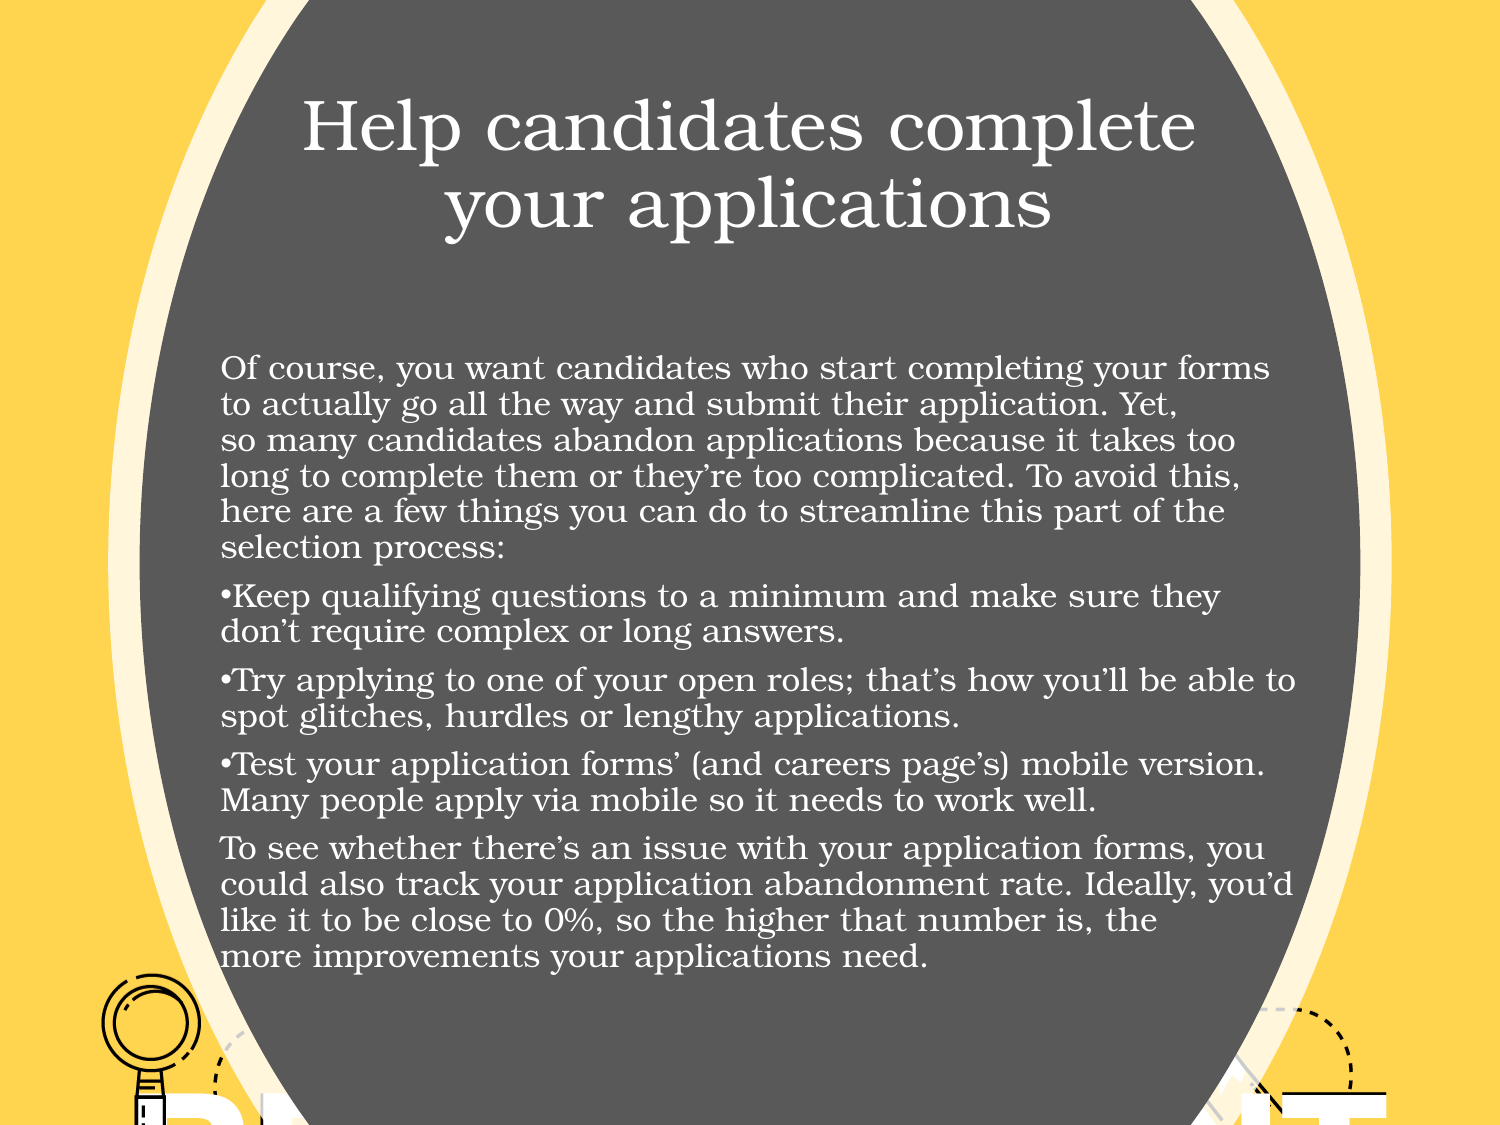

# Help candidates complete your applications
Of course, you want candidates who start completing your forms to actually go all the way and submit their application. Yet, so many candidates abandon applications because it takes too long to complete them or they’re too complicated. To avoid this, here are a few things you can do to streamline this part of the selection process:​
Keep qualifying questions to a minimum and make sure they don’t require complex or long answers.​
Try applying to one of your open roles; that’s how you’ll be able to spot glitches, hurdles or lengthy applications.​
Test your application forms’ (and careers page’s) mobile version. Many people apply via mobile so it needs to work well.​
To see whether there’s an issue with your application forms, you could also track your application abandonment rate. Ideally, you’d like it to be close to 0%, so the higher that number is, the more improvements your applications need.​